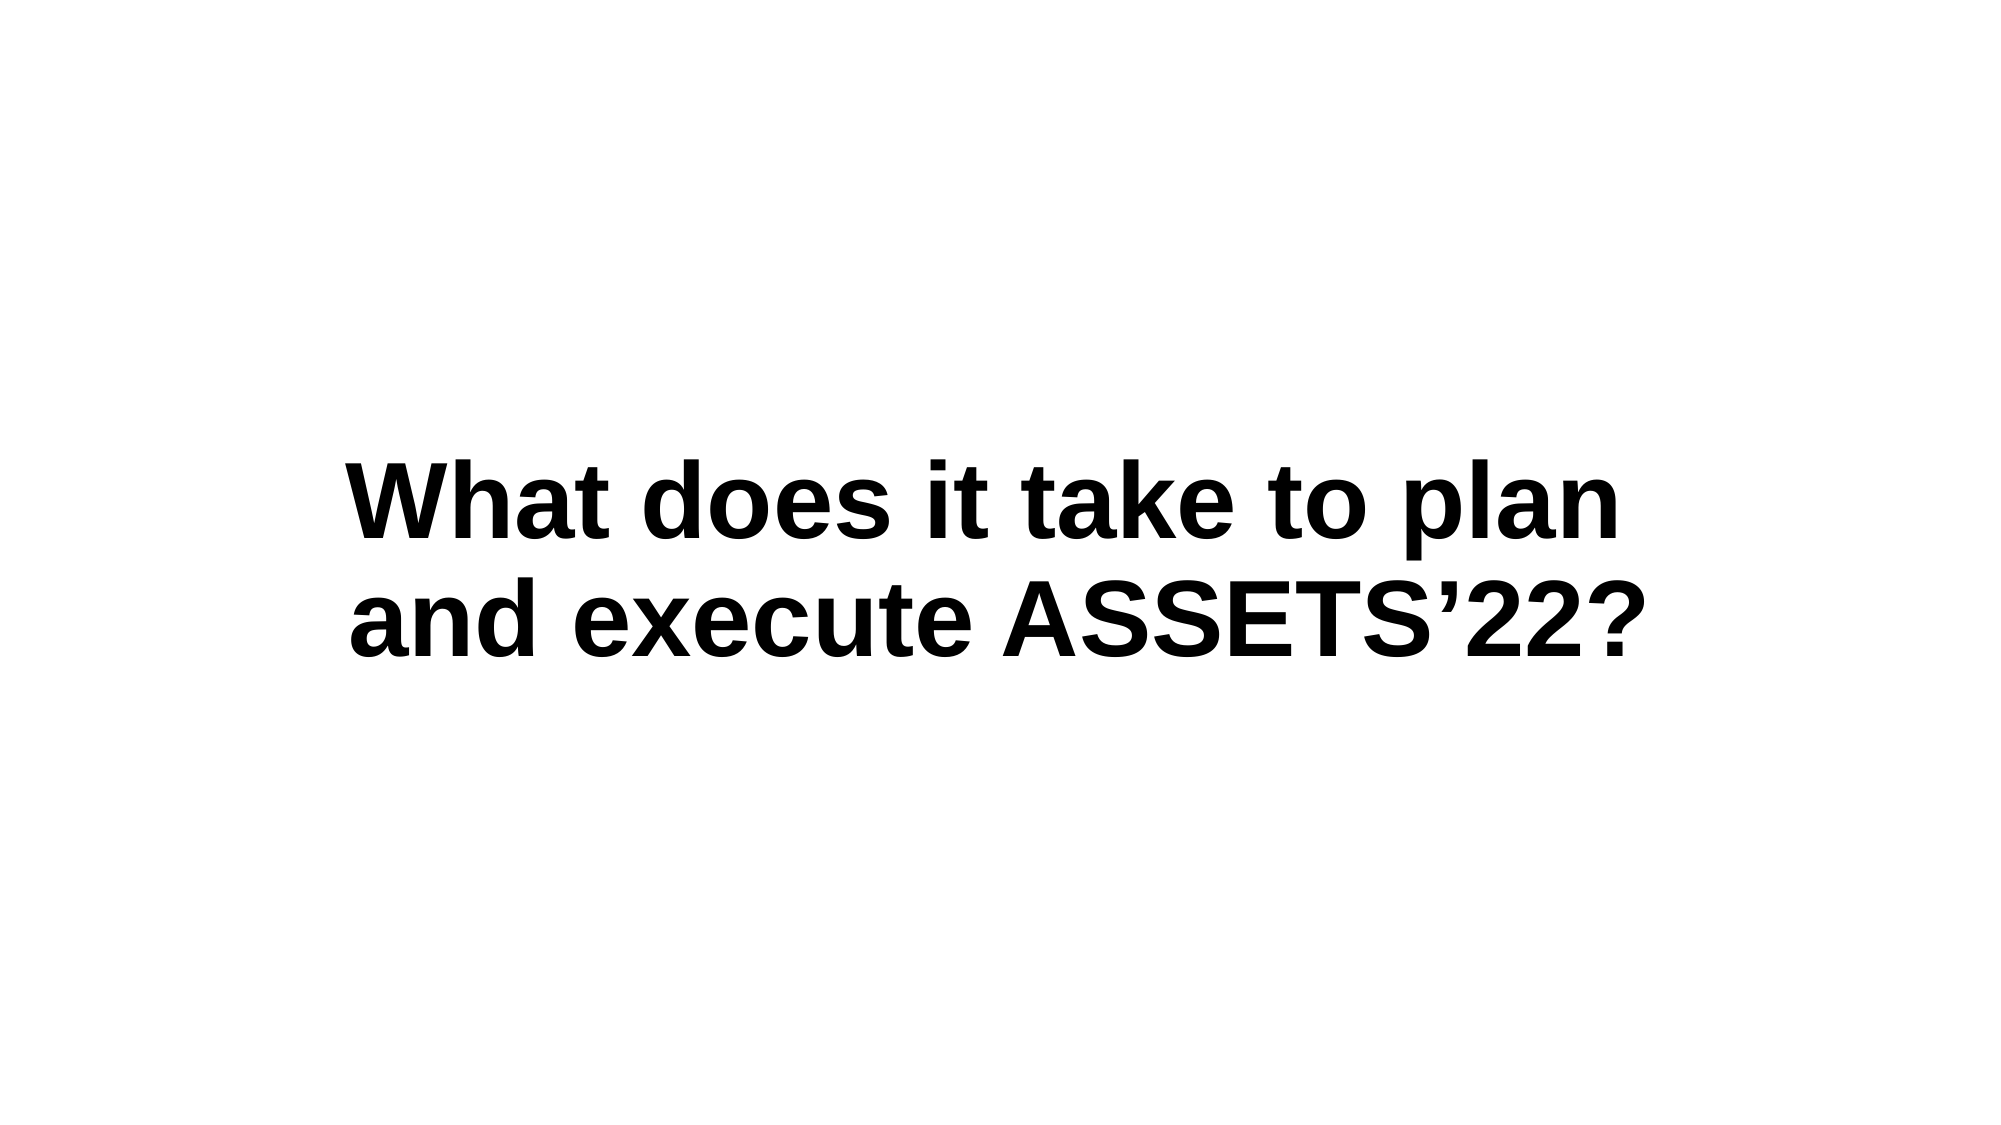

# What does it take to plan and execute ASSETS’22?